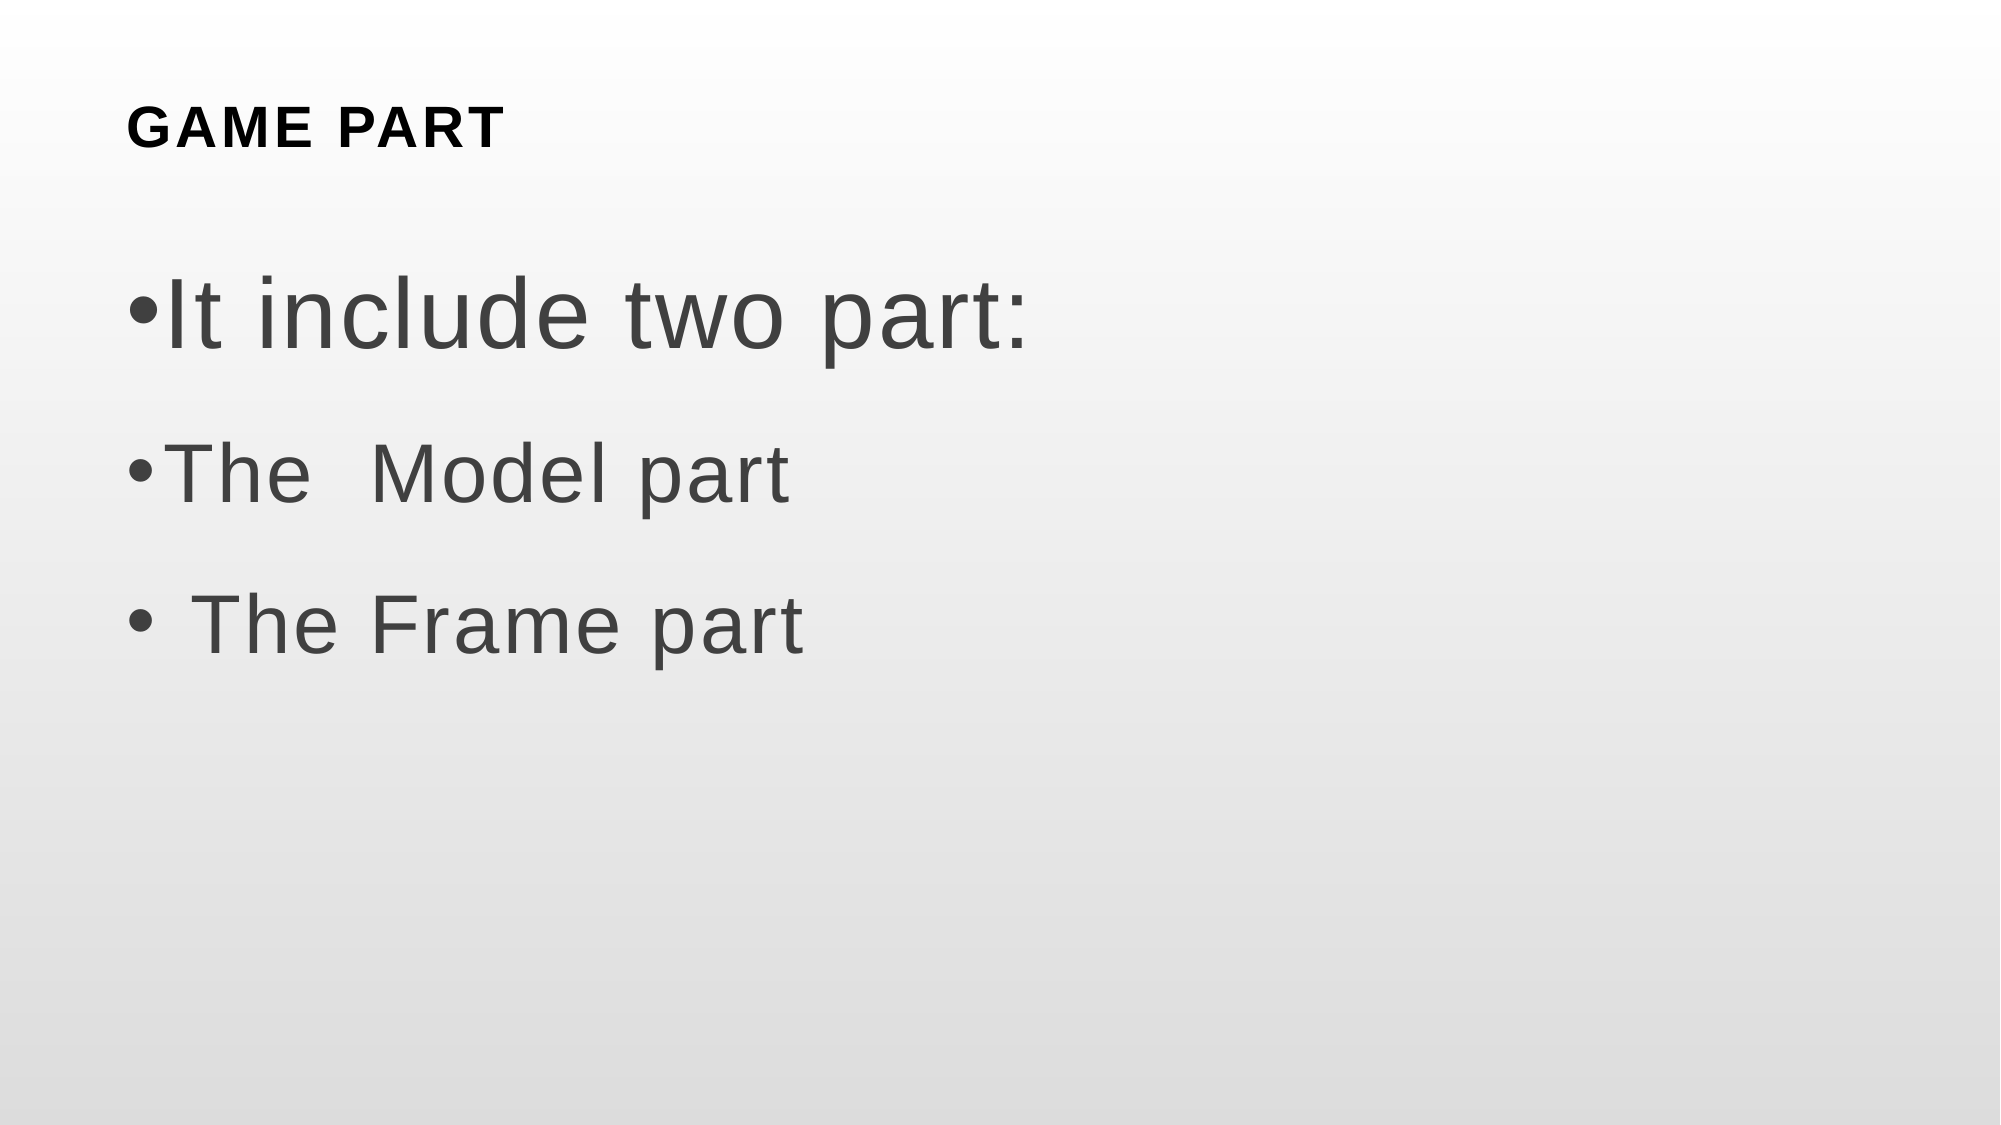

# GAME PART
It include two part:
The  Model part
 The Frame part